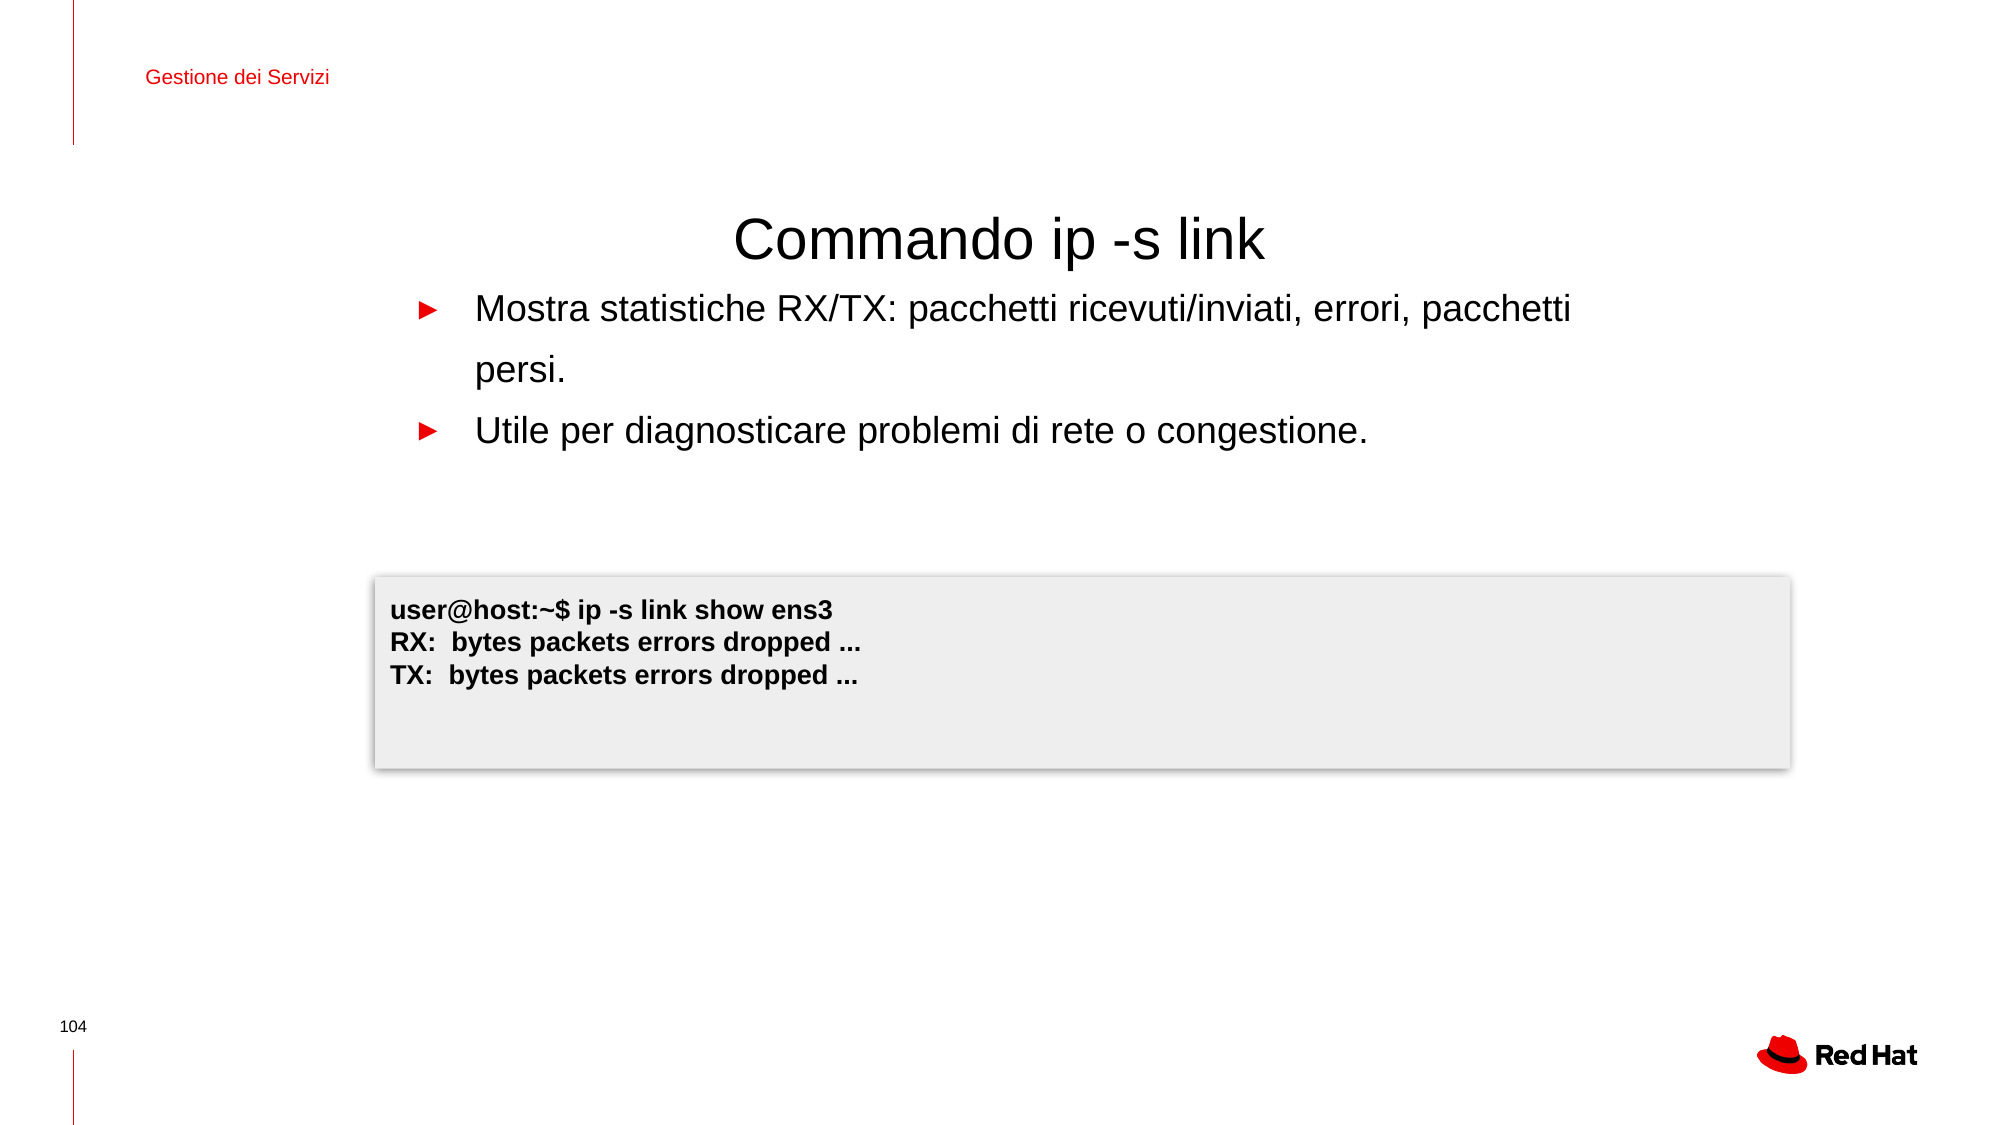

Gestione dei Servizi
# Commando ip -s link
Mostra statistiche RX/TX: pacchetti ricevuti/inviati, errori, pacchetti persi.
Utile per diagnosticare problemi di rete o congestione.
user@host:~$ ip -s link show ens3
RX:  bytes packets errors dropped ...
TX:  bytes packets errors dropped ...

104